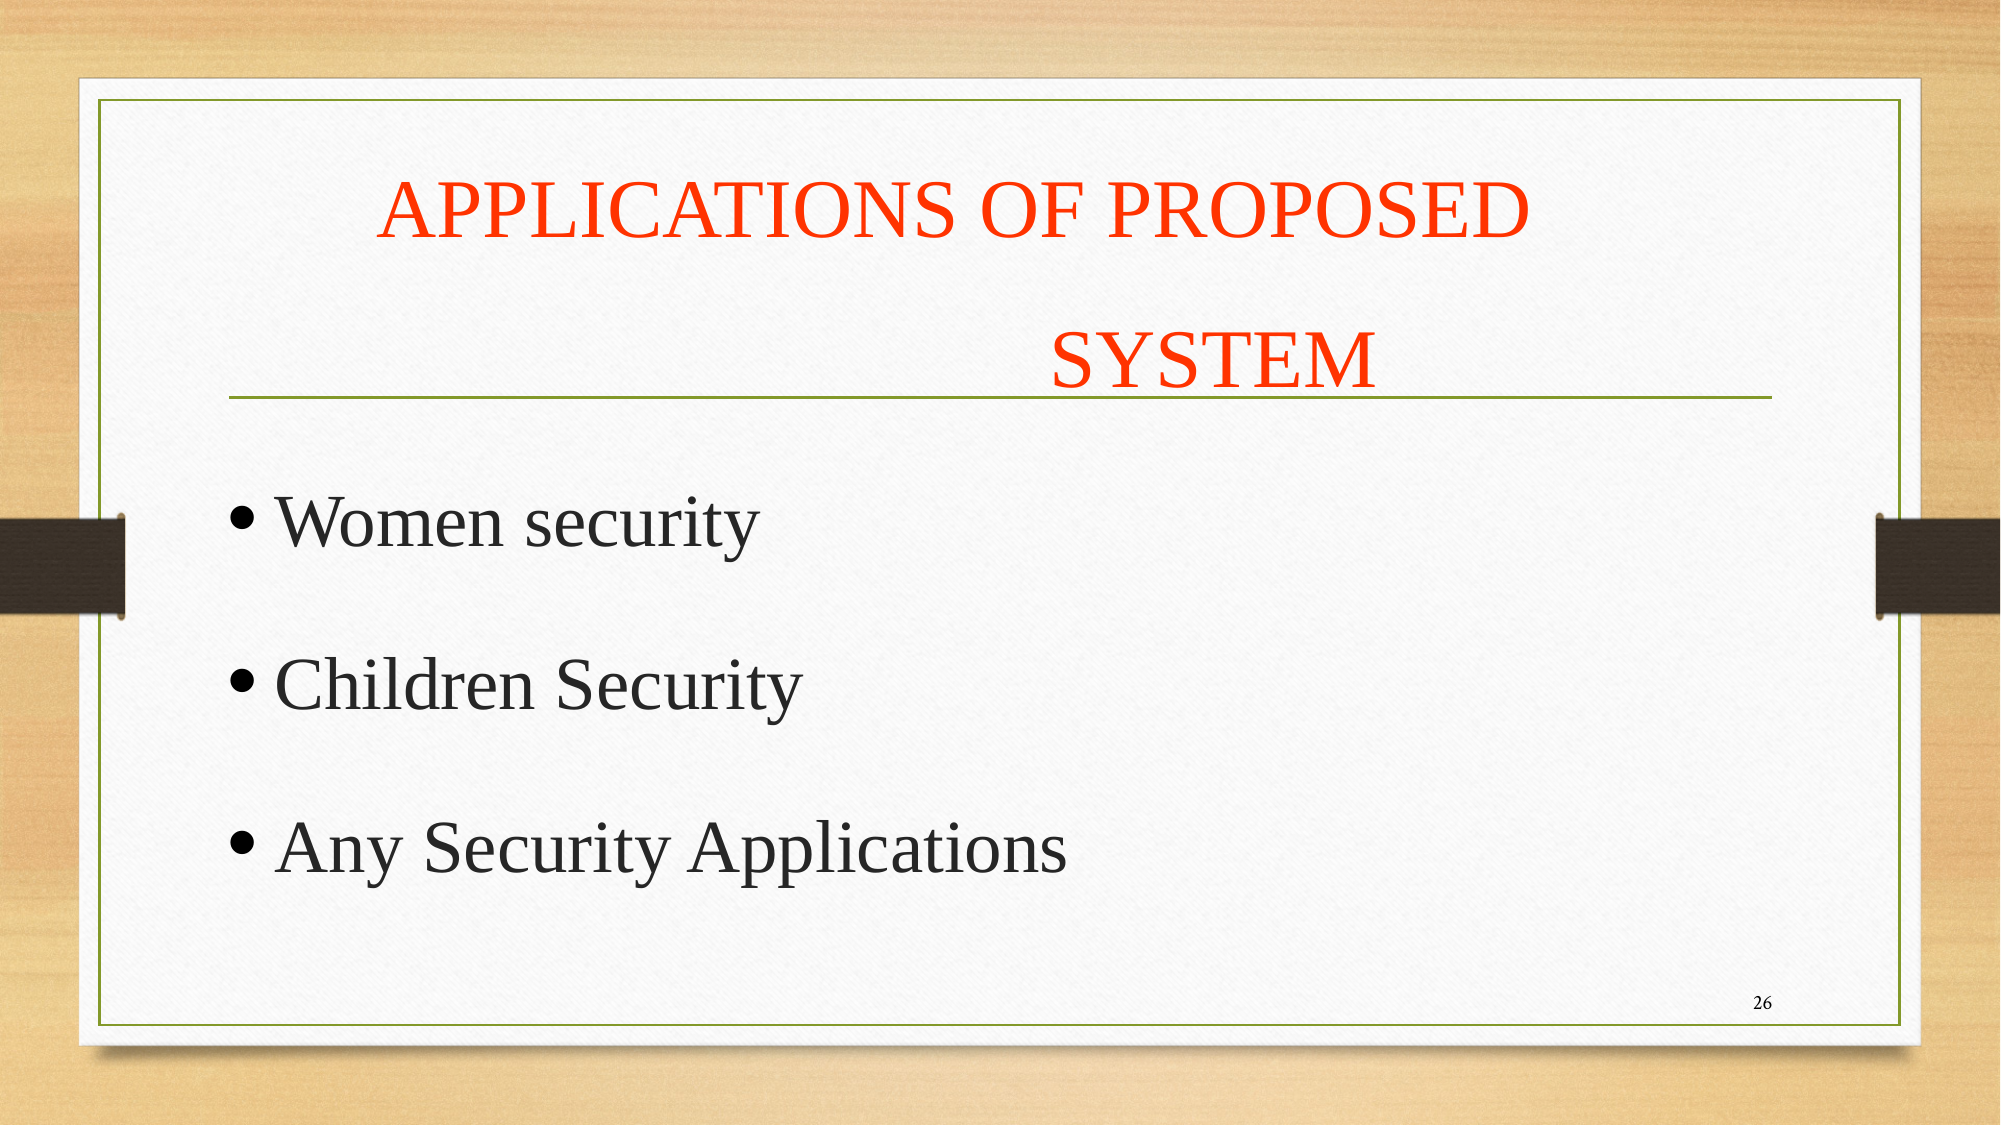

# APPLICATIONS OF PROPOSED                          SYSTEM
Women security
Children Security
Any Security Applications

26